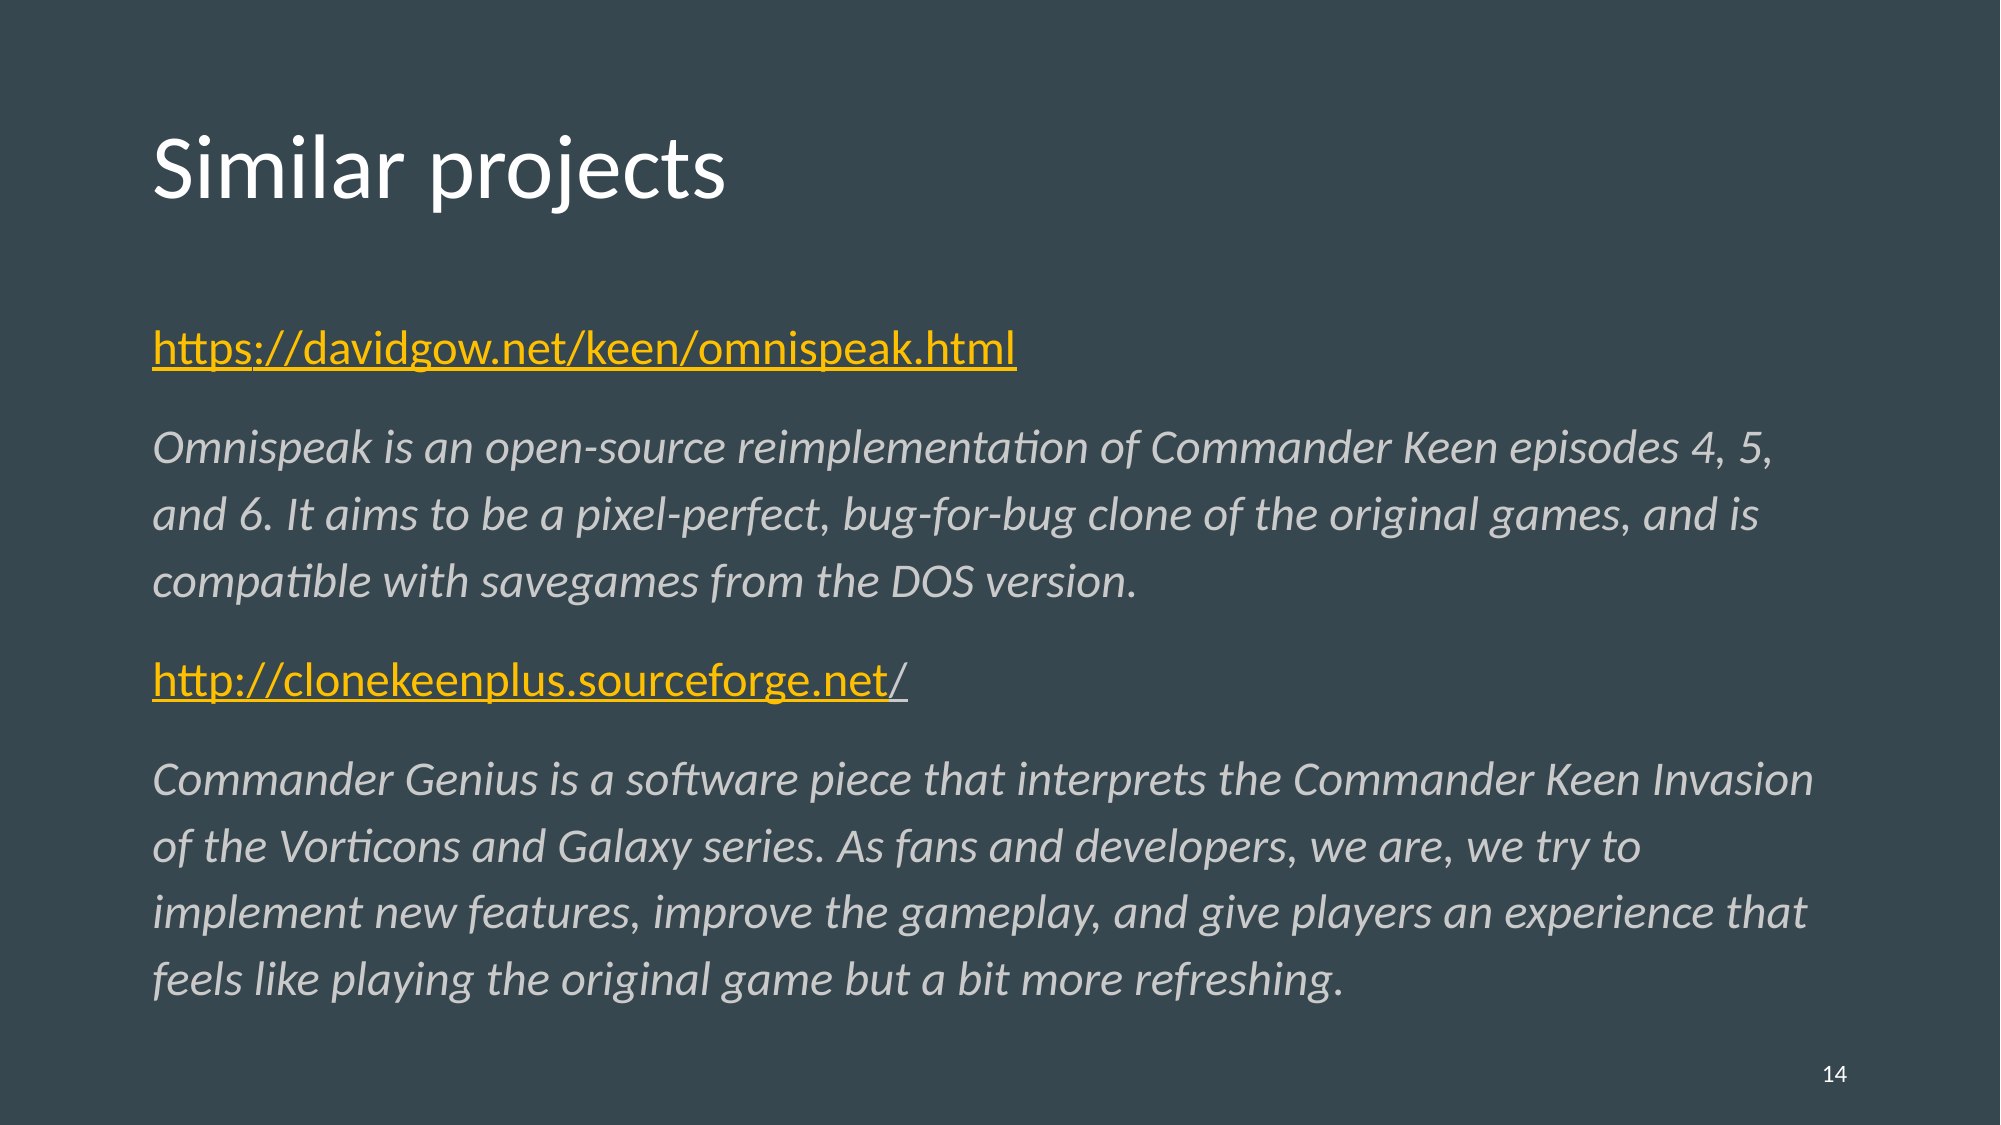

# Similar projects
https://davidgow.net/keen/omnispeak.html
Omnispeak is an open-source reimplementation of Commander Keen episodes 4, 5, and 6. It aims to be a pixel-perfect, bug-for-bug clone of the original games, and is compatible with savegames from the DOS version.
http://clonekeenplus.sourceforge.net/
Commander Genius is a software piece that interprets the Commander Keen Invasion of the Vorticons and Galaxy series. As fans and developers, we are, we try to implement new features, improve the gameplay, and give players an experience that feels like playing the original game but a bit more refreshing.

14